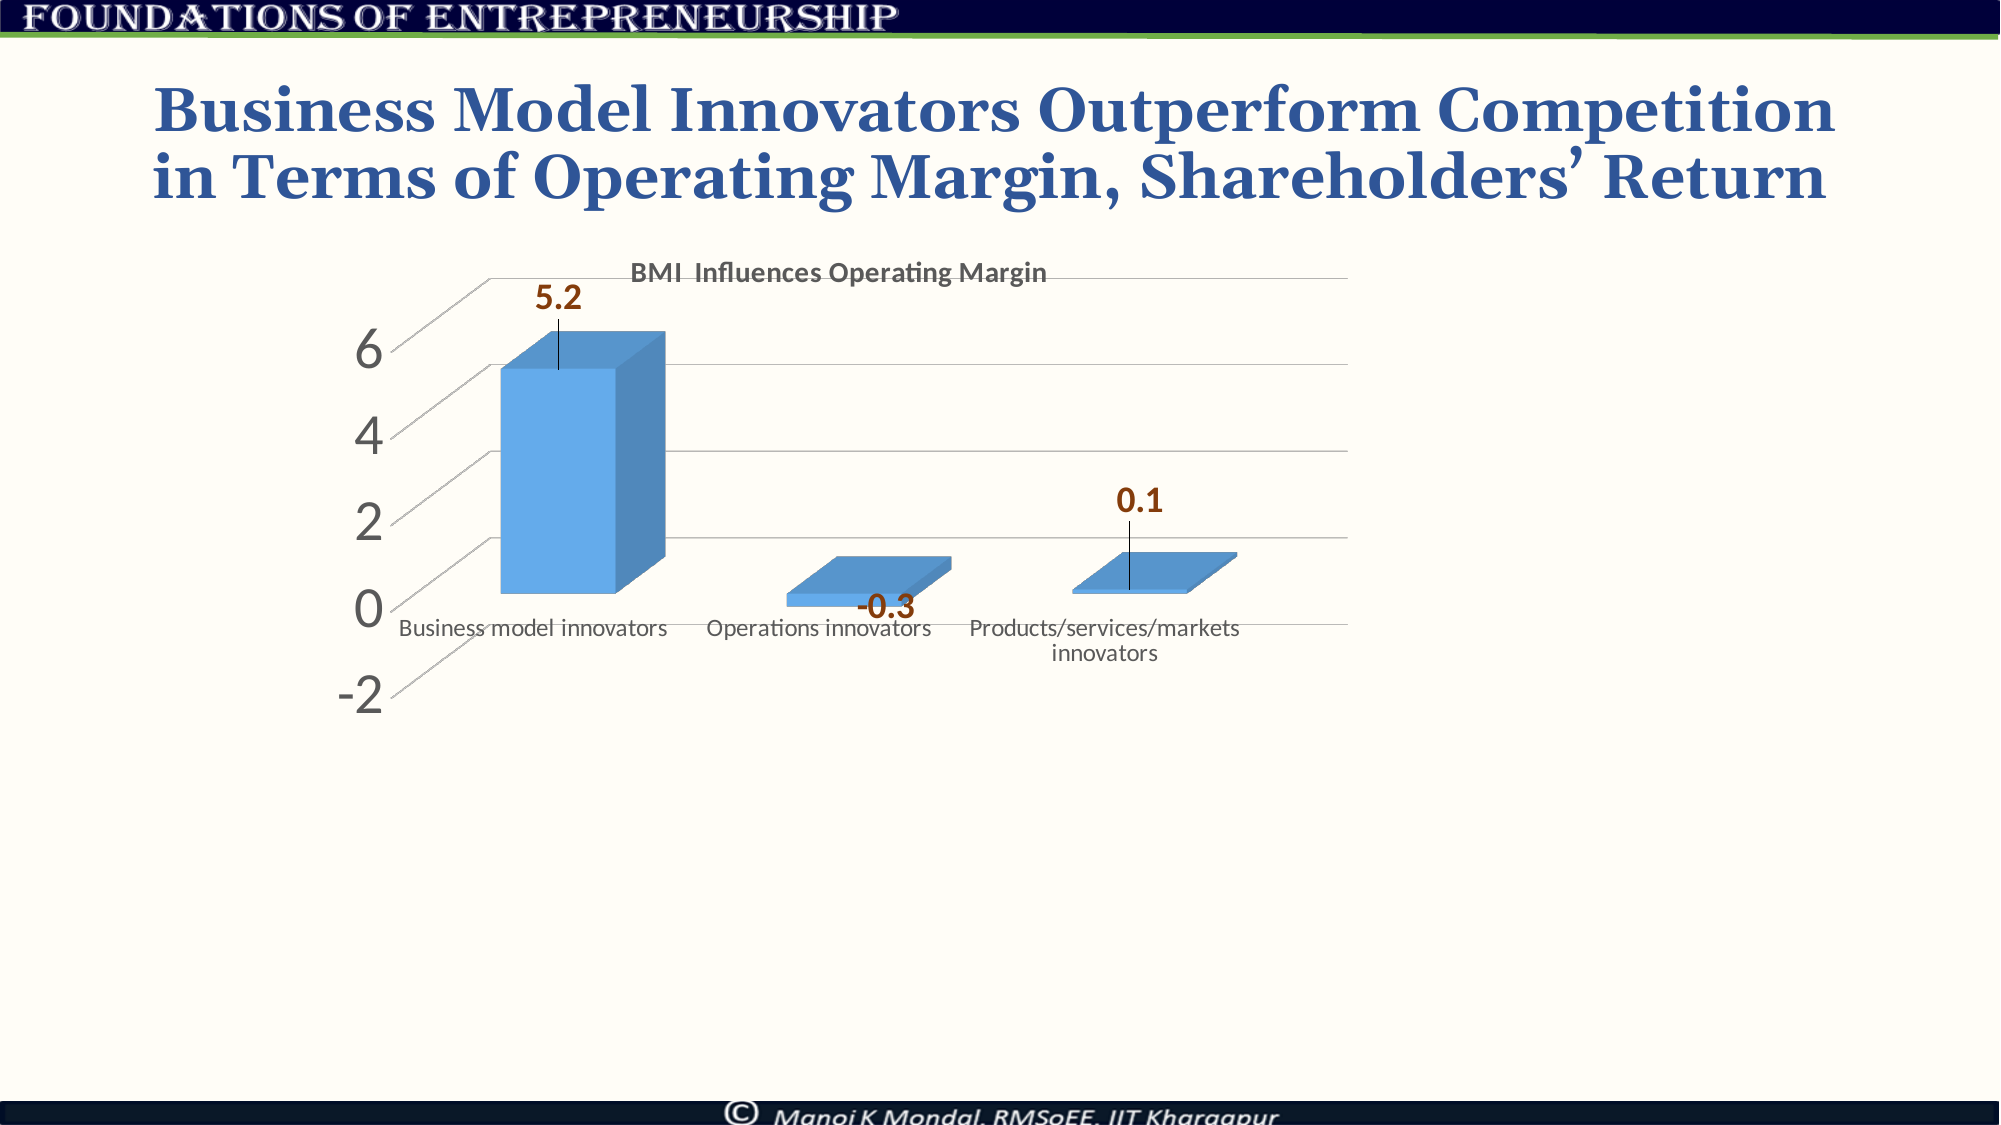

# Business Model Innovators Outperform Competition in Terms of Operating Margin, Shareholders’ Return

[unsupported chart]